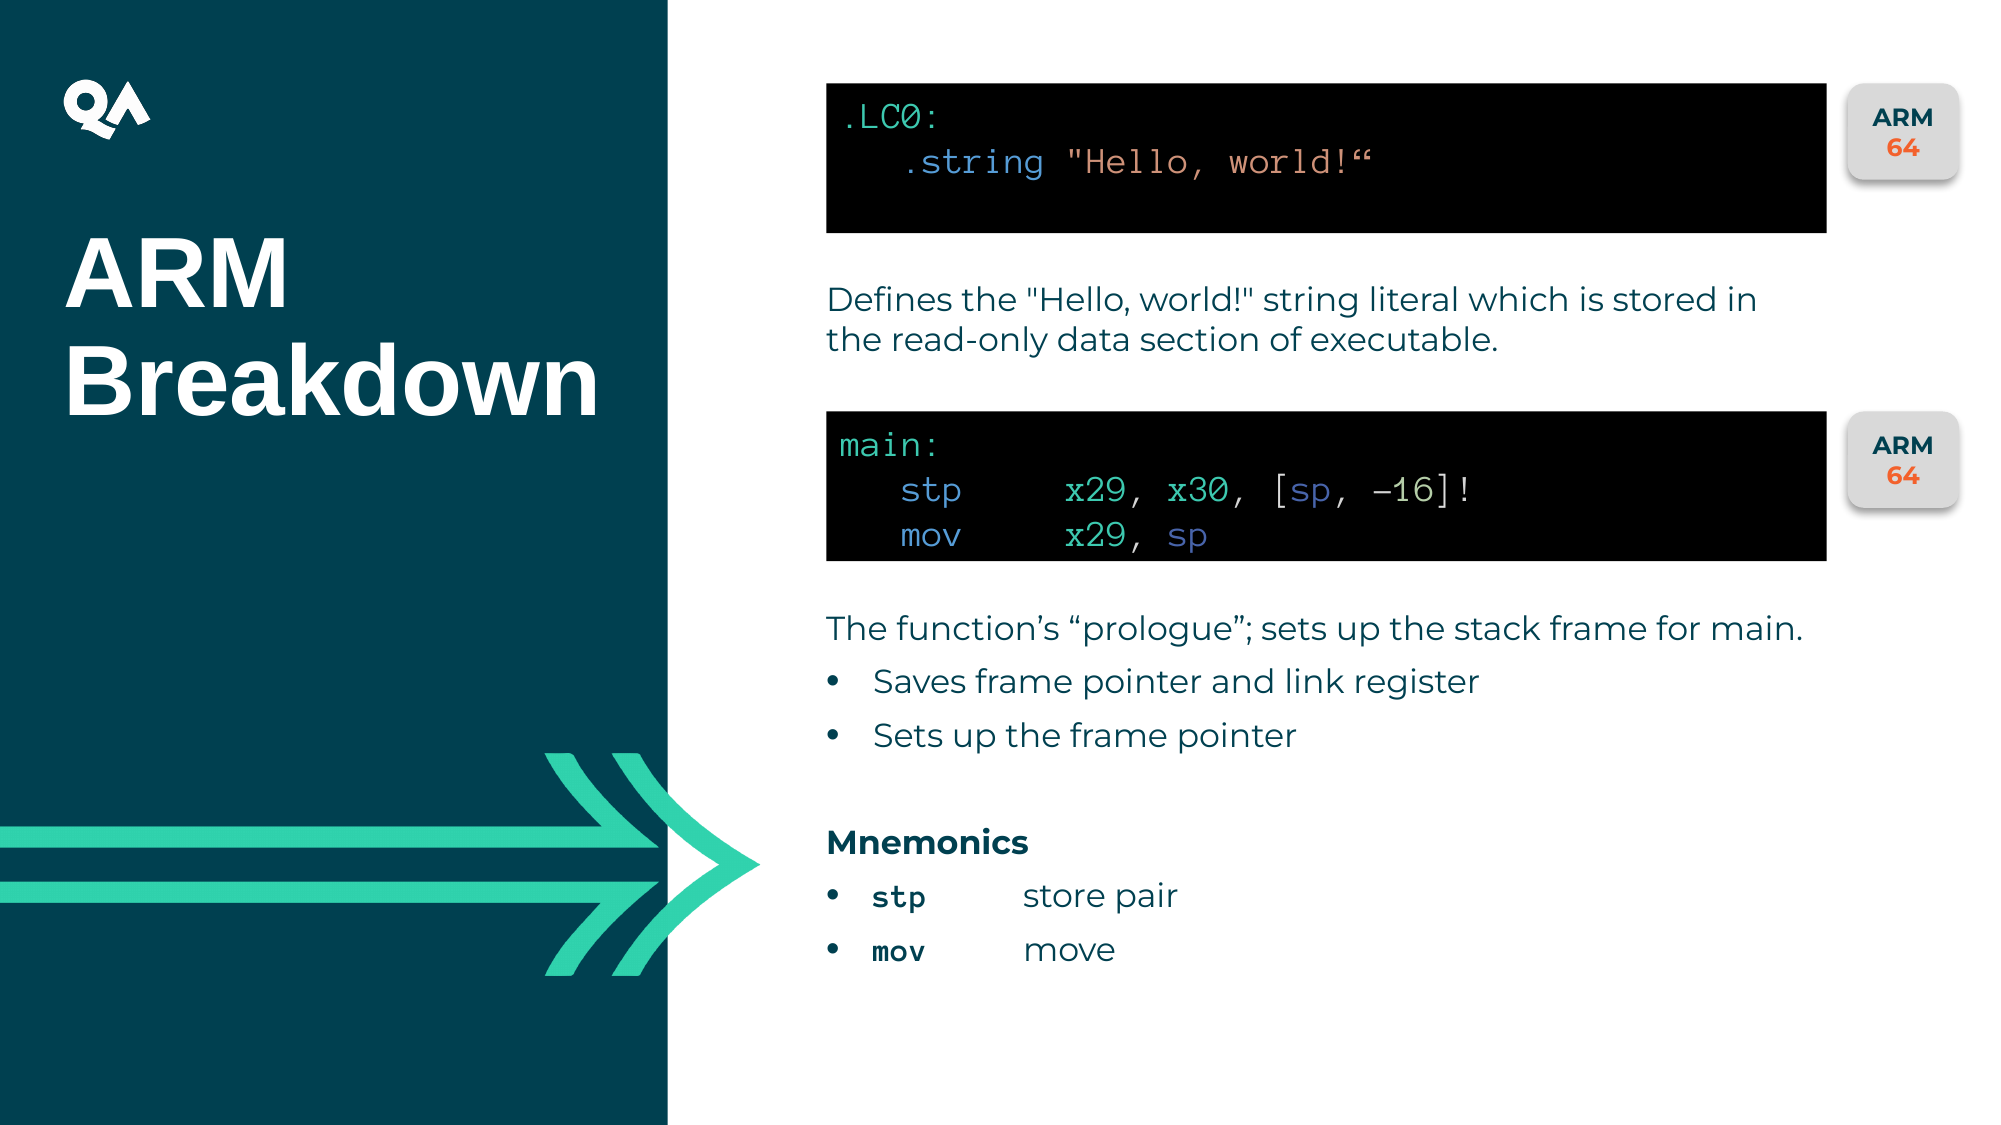

.LC0:
   .string "Hello, world!“

ARM64
ARM Breakdown
Defines the "Hello, world!" string literal which is stored in the read-only data section of executable.
main:
   stp     x29, x30, [sp, -16]!
   mov     x29, sp
ARM64
The function’s “prologue”; sets up the stack frame for main.
Saves frame pointer and link register
Sets up the frame pointer

Mnemonics
stp 	store pair
mov	move